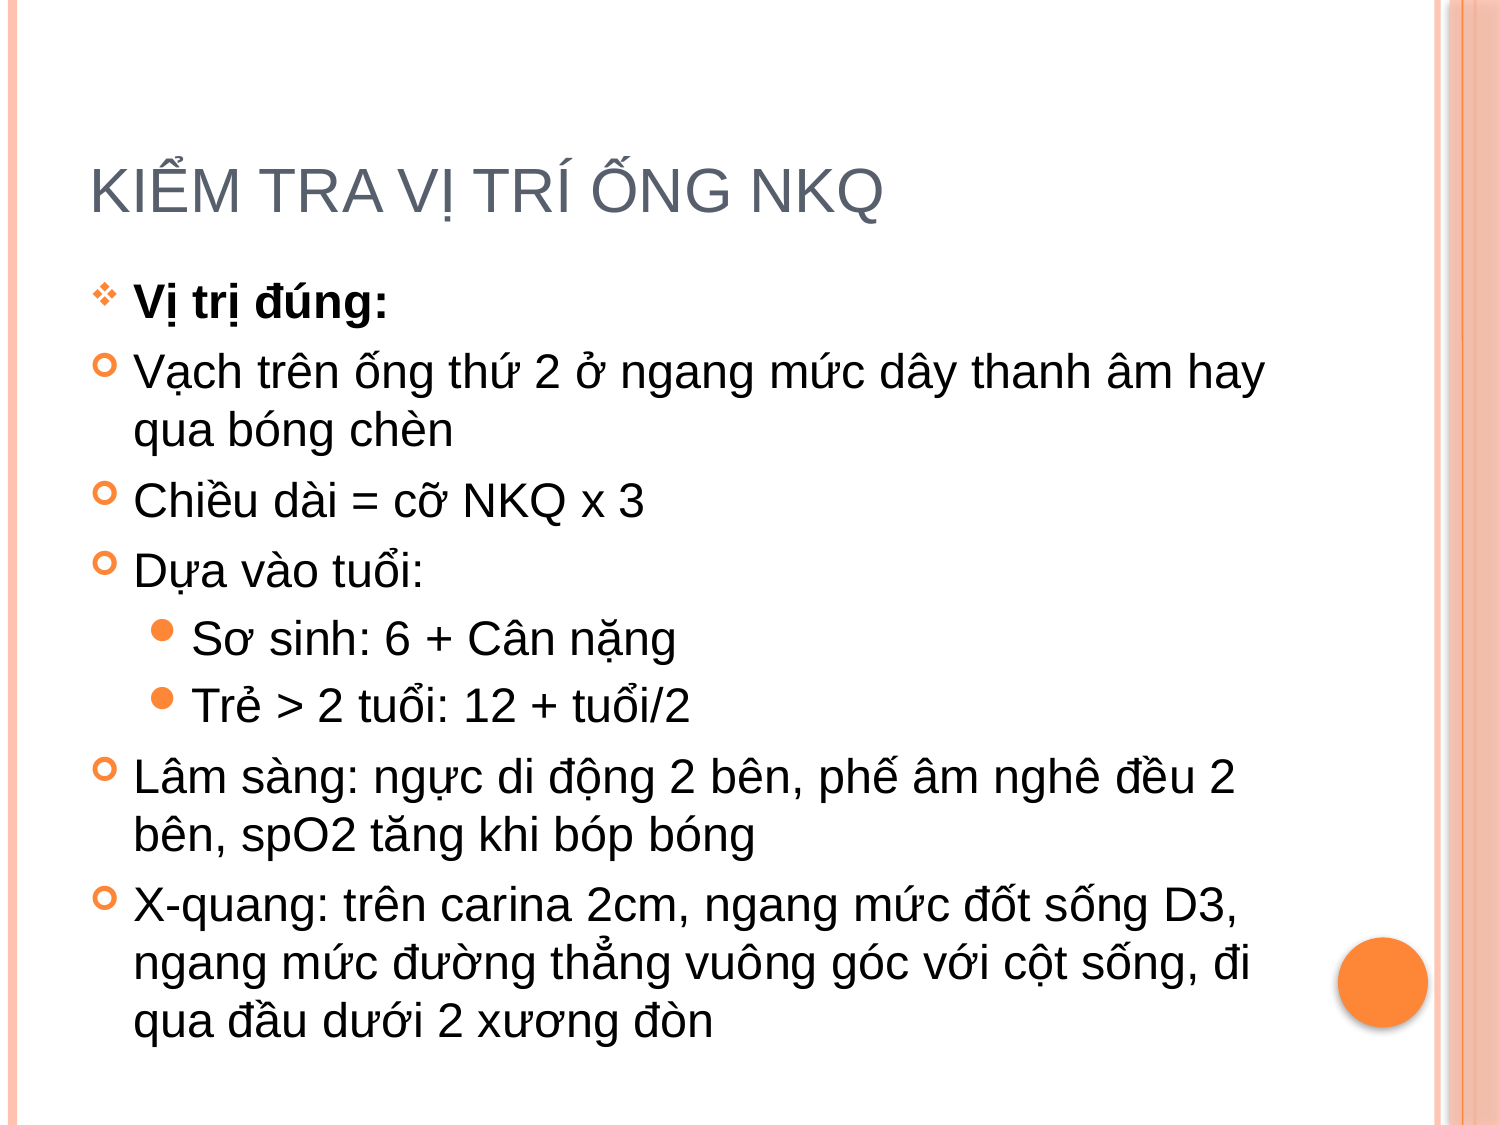

# kiểm tra vị trí ống nkq
Vị trị đúng:
Vạch trên ống thứ 2 ở ngang mức dây thanh âm hay qua bóng chèn
Chiều dài = cỡ NKQ x 3
Dựa vào tuổi:
Sơ sinh: 6 + Cân nặng
Trẻ > 2 tuổi: 12 + tuổi/2
Lâm sàng: ngực di động 2 bên, phế âm nghê đều 2 bên, spO2 tăng khi bóp bóng
X-quang: trên carina 2cm, ngang mức đốt sống D3, ngang mức đường thẳng vuông góc với cột sống, đi qua đầu dưới 2 xương đòn